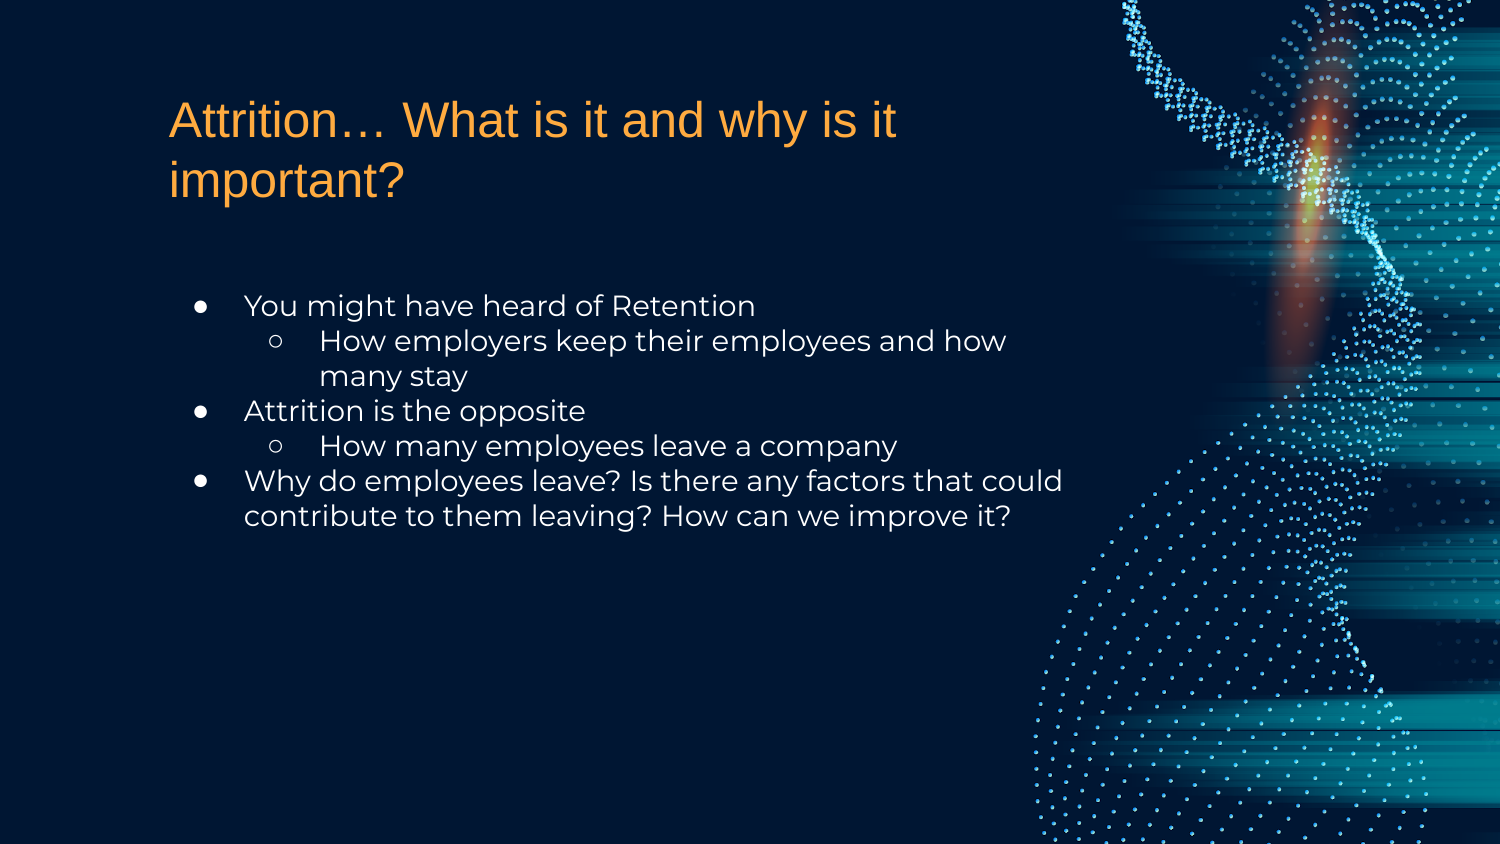

# Attrition… What is it and why is it important?
You might have heard of Retention
How employers keep their employees and how many stay
Attrition is the opposite
How many employees leave a company
Why do employees leave? Is there any factors that could contribute to them leaving? How can we improve it?